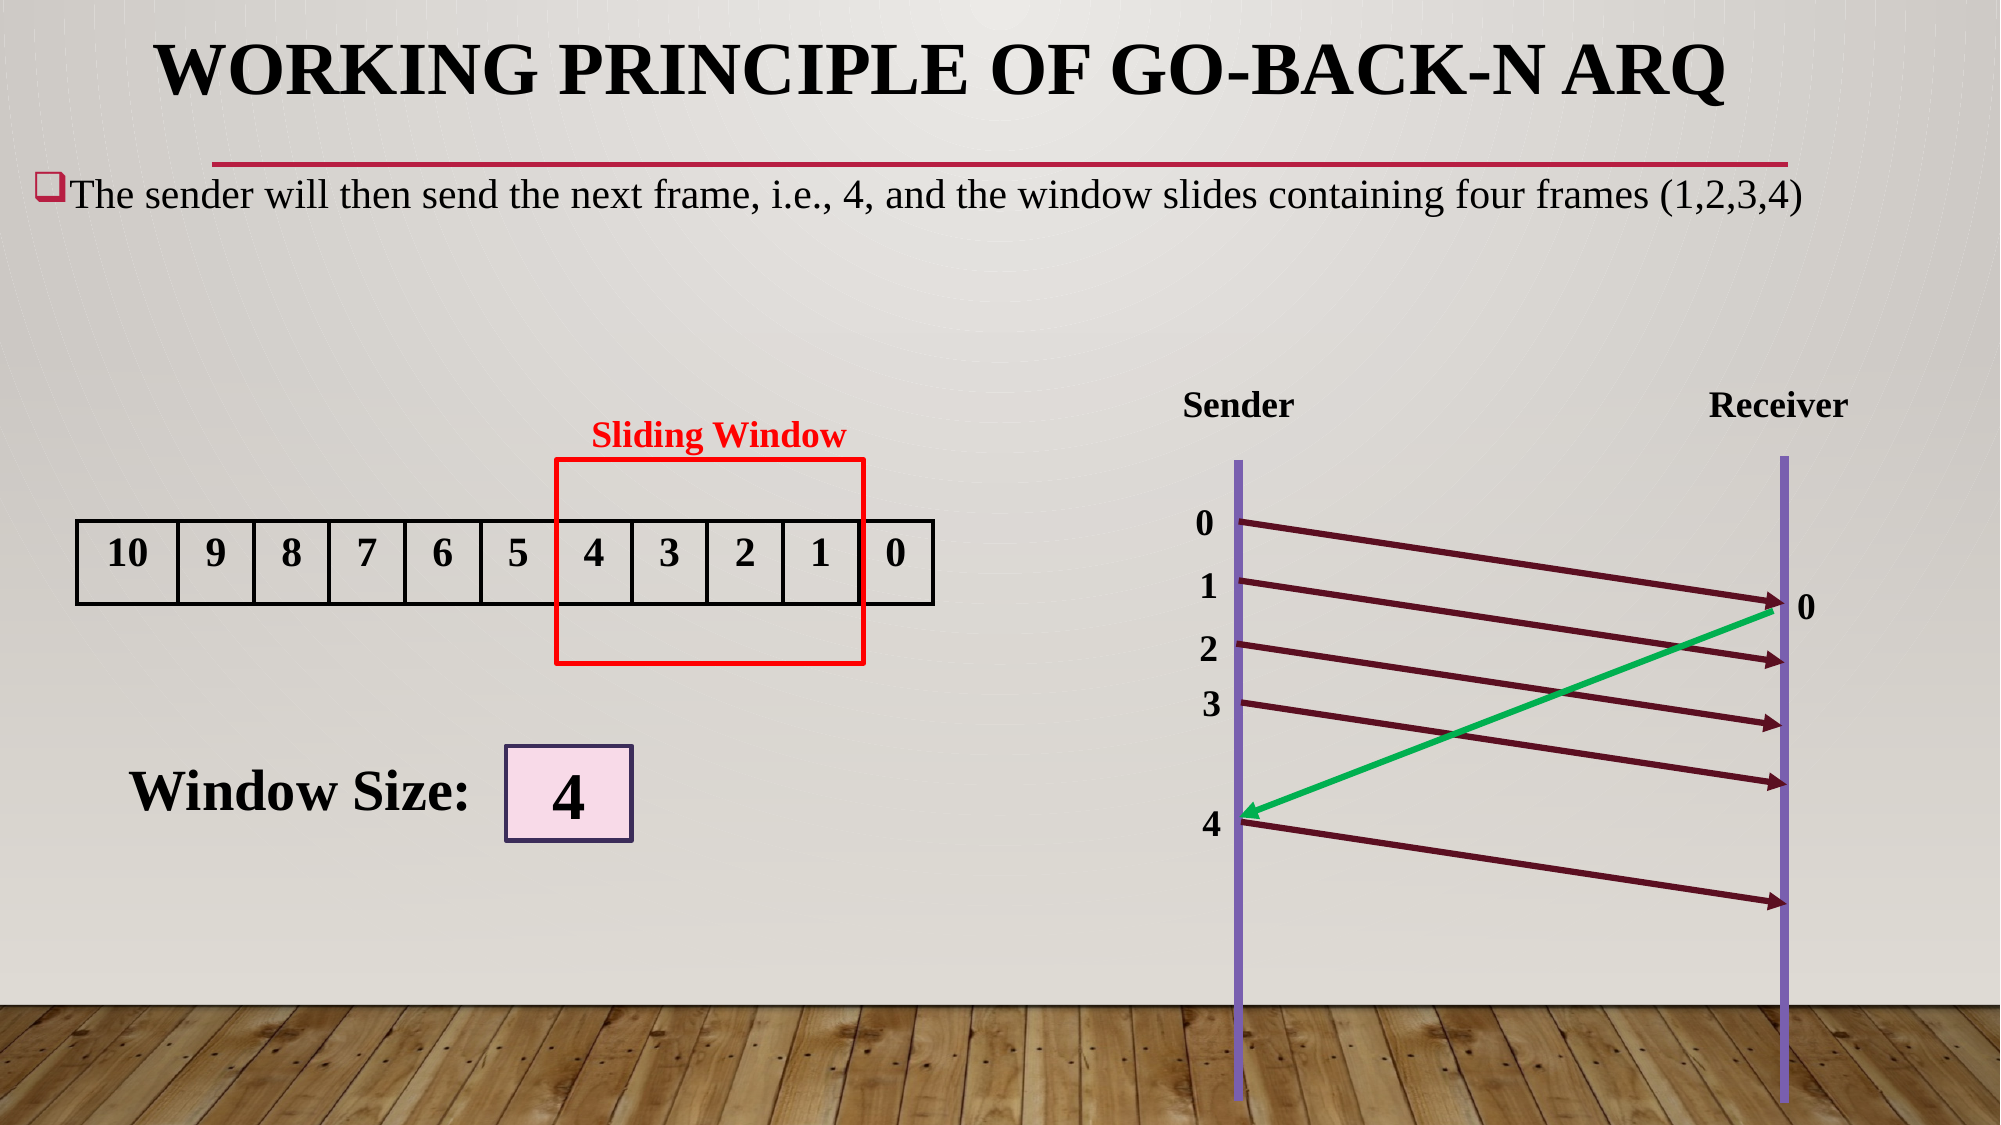

# WORKING PRINCIPLE OF GO-BACK-N ARQ
The sender will then send the next frame, i.e., 4, and the window slides containing four frames (1,2,3,4)
Sender
Receiver
Sliding Window

0
| 10 | 9 | 8 | 7 | 6 | 5 | 4 | 3 | 2 | 1 | 0 |
| --- | --- | --- | --- | --- | --- | --- | --- | --- | --- | --- |
1
0
2
3
Window Size:
4
4